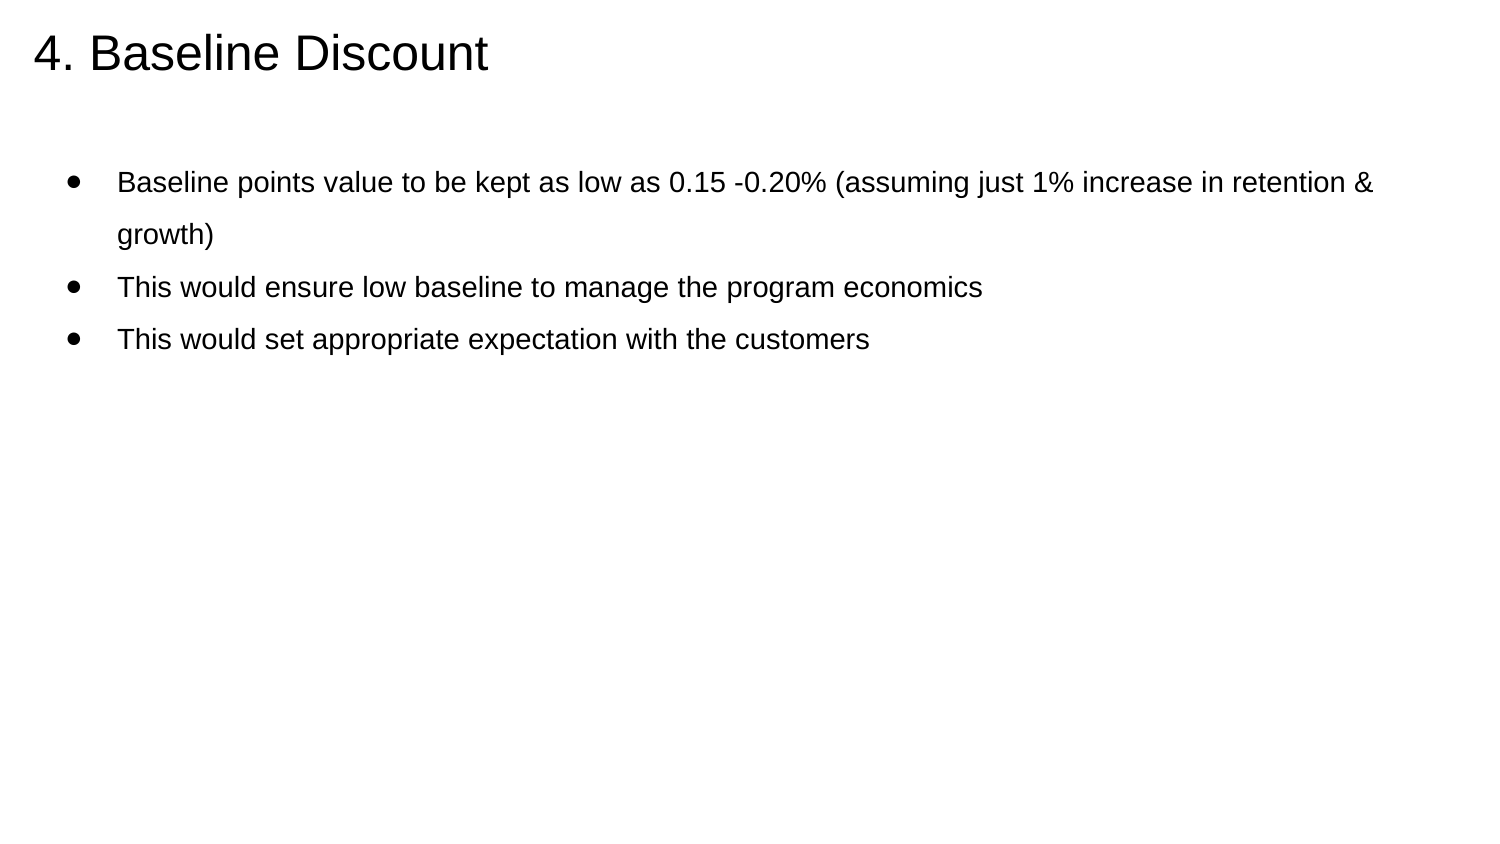

# 4. Baseline Discount
Baseline points value to be kept as low as 0.15 -0.20% (assuming just 1% increase in retention & growth)
This would ensure low baseline to manage the program economics
This would set appropriate expectation with the customers